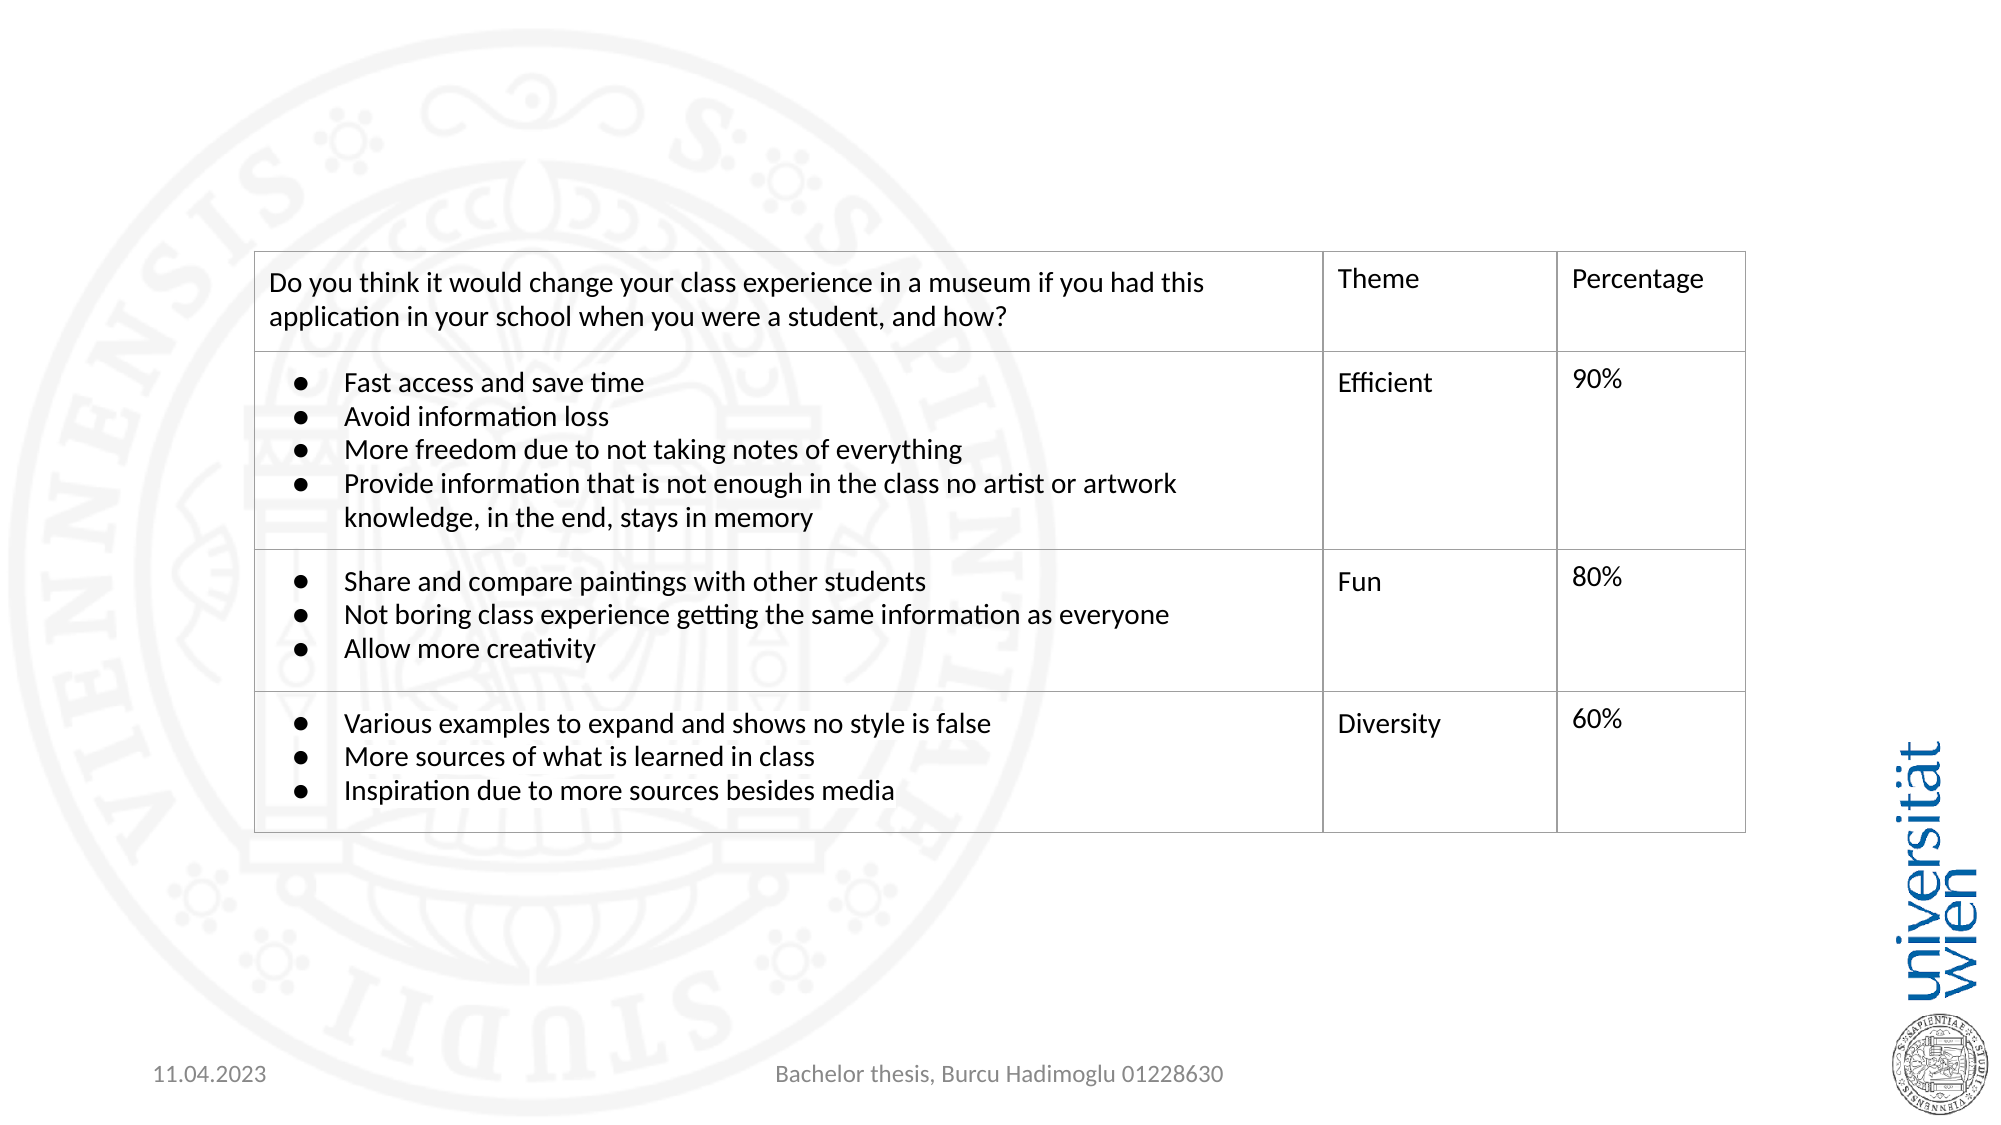

| Do you think it would change your class experience in a museum if you had this application in your school when you were a student, and how? | Theme | Percentage |
| --- | --- | --- |
| Fast access and save time Avoid information loss More freedom due to not taking notes of everything Provide information that is not enough in the class no artist or artwork knowledge, in the end, stays in memory | Efficient | 90% |
| Share and compare paintings with other students Not boring class experience getting the same information as everyone Allow more creativity | Fun | 80% |
| Various examples to expand and shows no style is false More sources of what is learned in class Inspiration due to more sources besides media | Diversity | 60% |
11.04.2023
Bachelor thesis, Burcu Hadimoglu 01228630